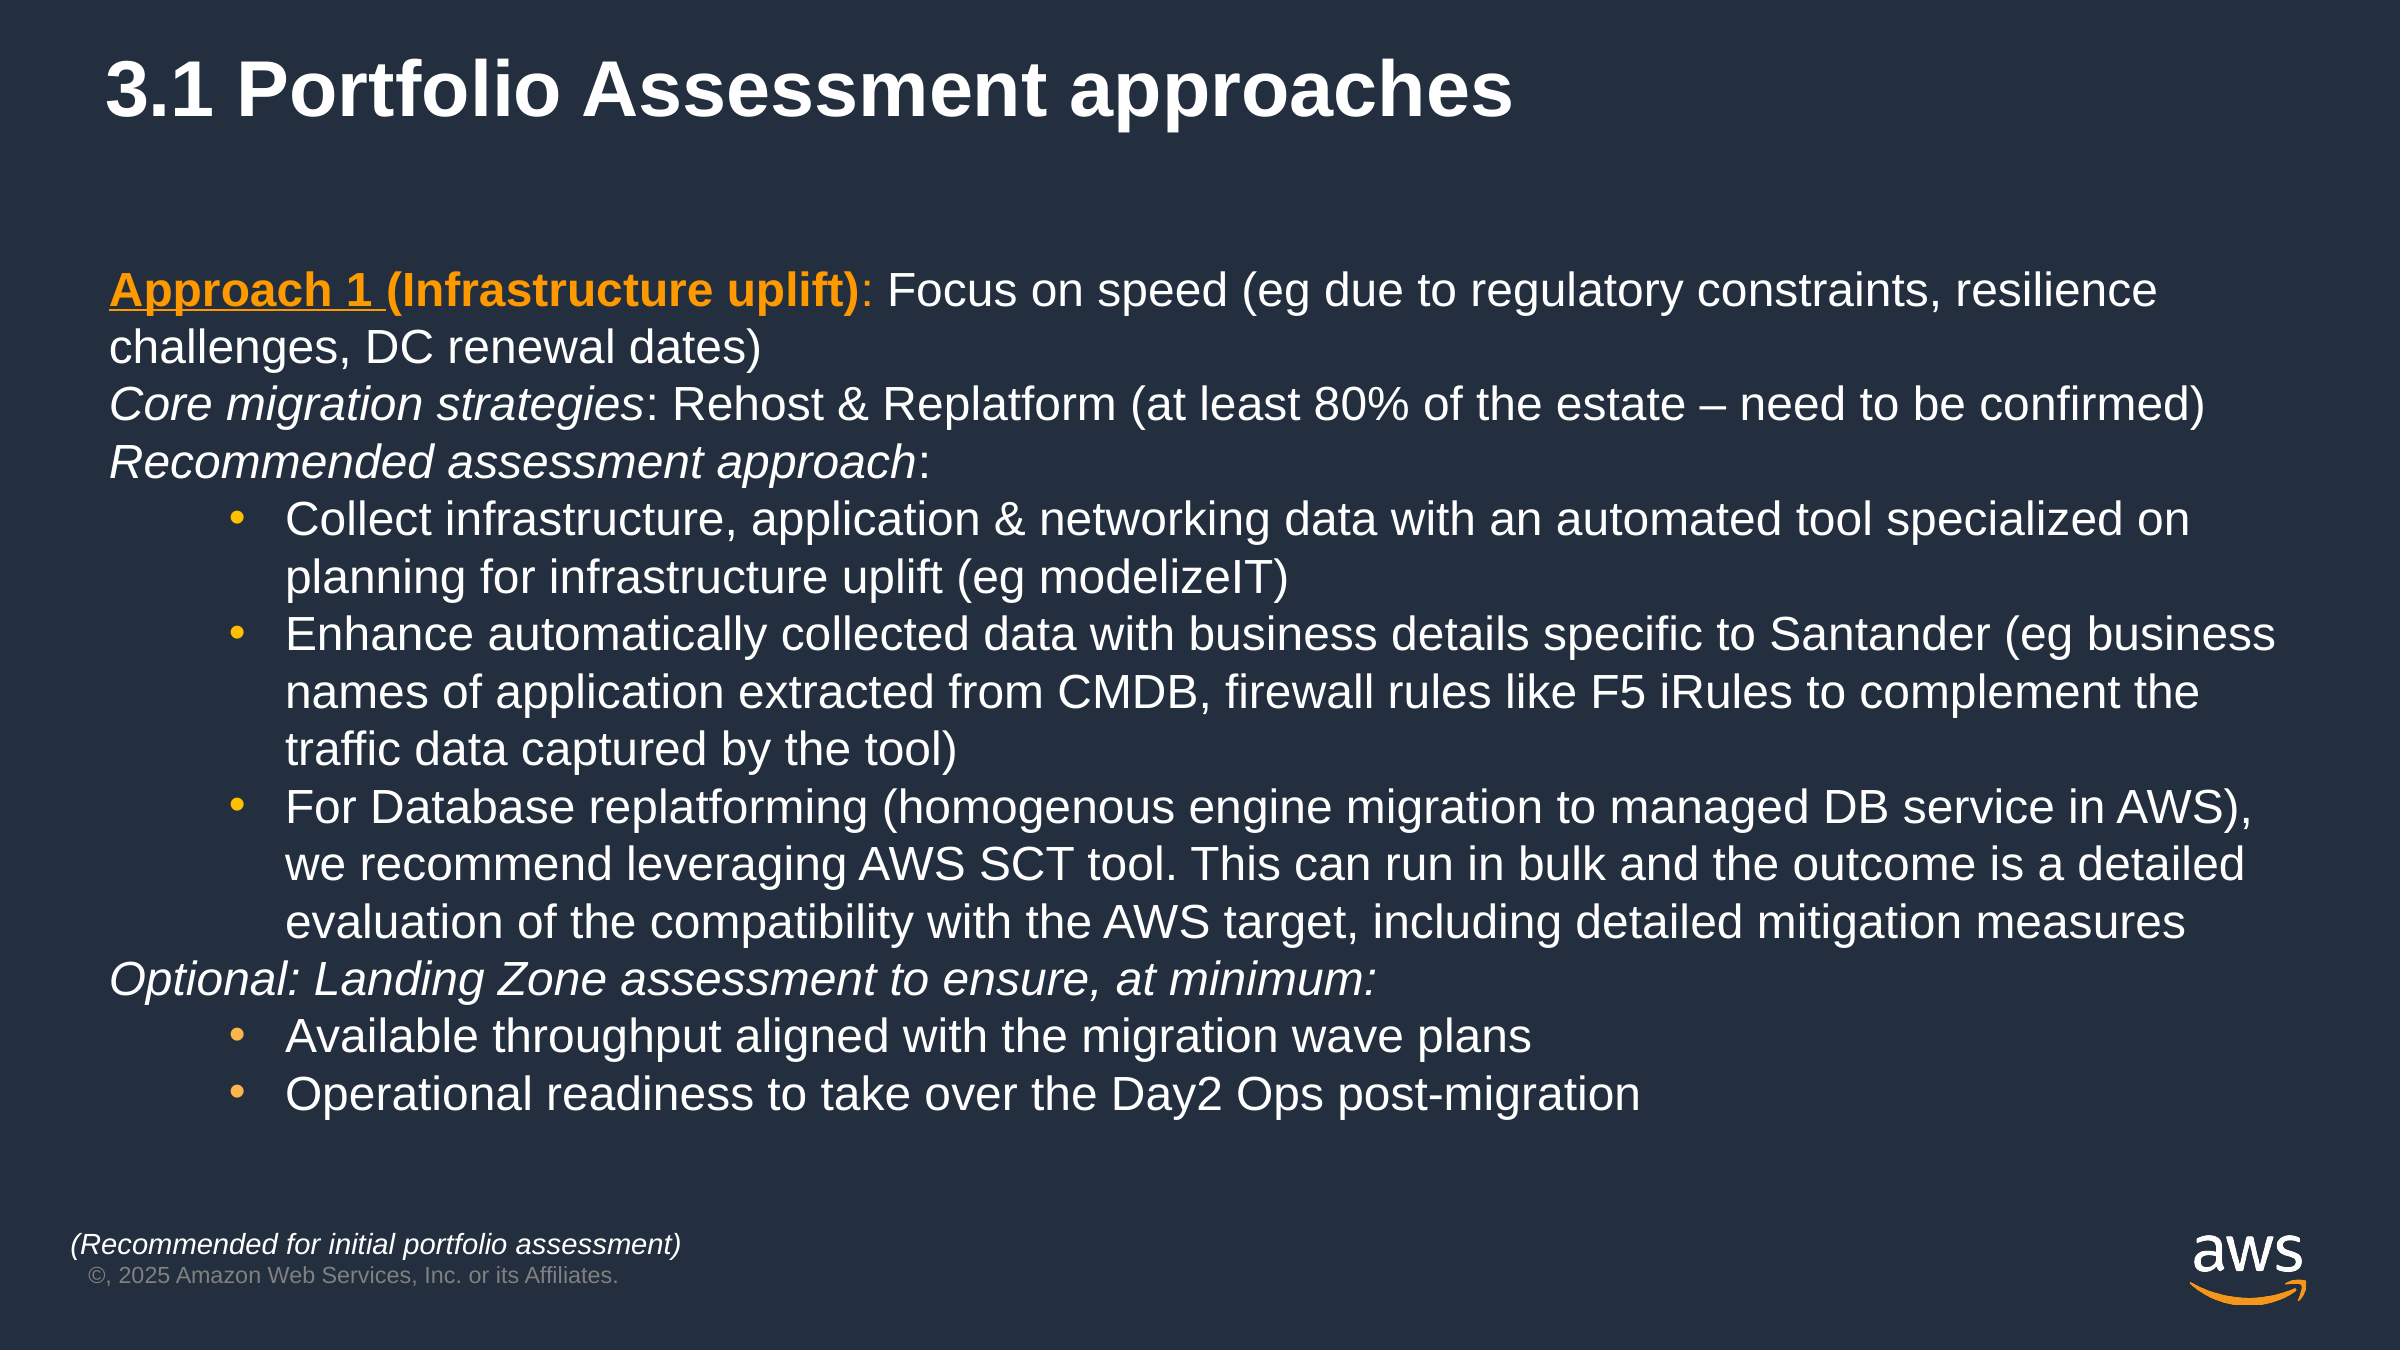

# 3.1 Portfolio Assessment approaches
Approach 1 (Infrastructure uplift): Focus on speed (eg due to regulatory constraints, resilience challenges, DC renewal dates)
Core migration strategies: Rehost & Replatform (at least 80% of the estate – need to be confirmed)
Recommended assessment approach:
Collect infrastructure, application & networking data with an automated tool specialized on planning for infrastructure uplift (eg modelizeIT)
Enhance automatically collected data with business details specific to Santander (eg business names of application extracted from CMDB, firewall rules like F5 iRules to complement the traffic data captured by the tool)
For Database replatforming (homogenous engine migration to managed DB service in AWS), we recommend leveraging AWS SCT tool. This can run in bulk and the outcome is a detailed evaluation of the compatibility with the AWS target, including detailed mitigation measures
Optional: Landing Zone assessment to ensure, at minimum:
Available throughput aligned with the migration wave plans
Operational readiness to take over the Day2 Ops post-migration

(Recommended for initial portfolio assessment)